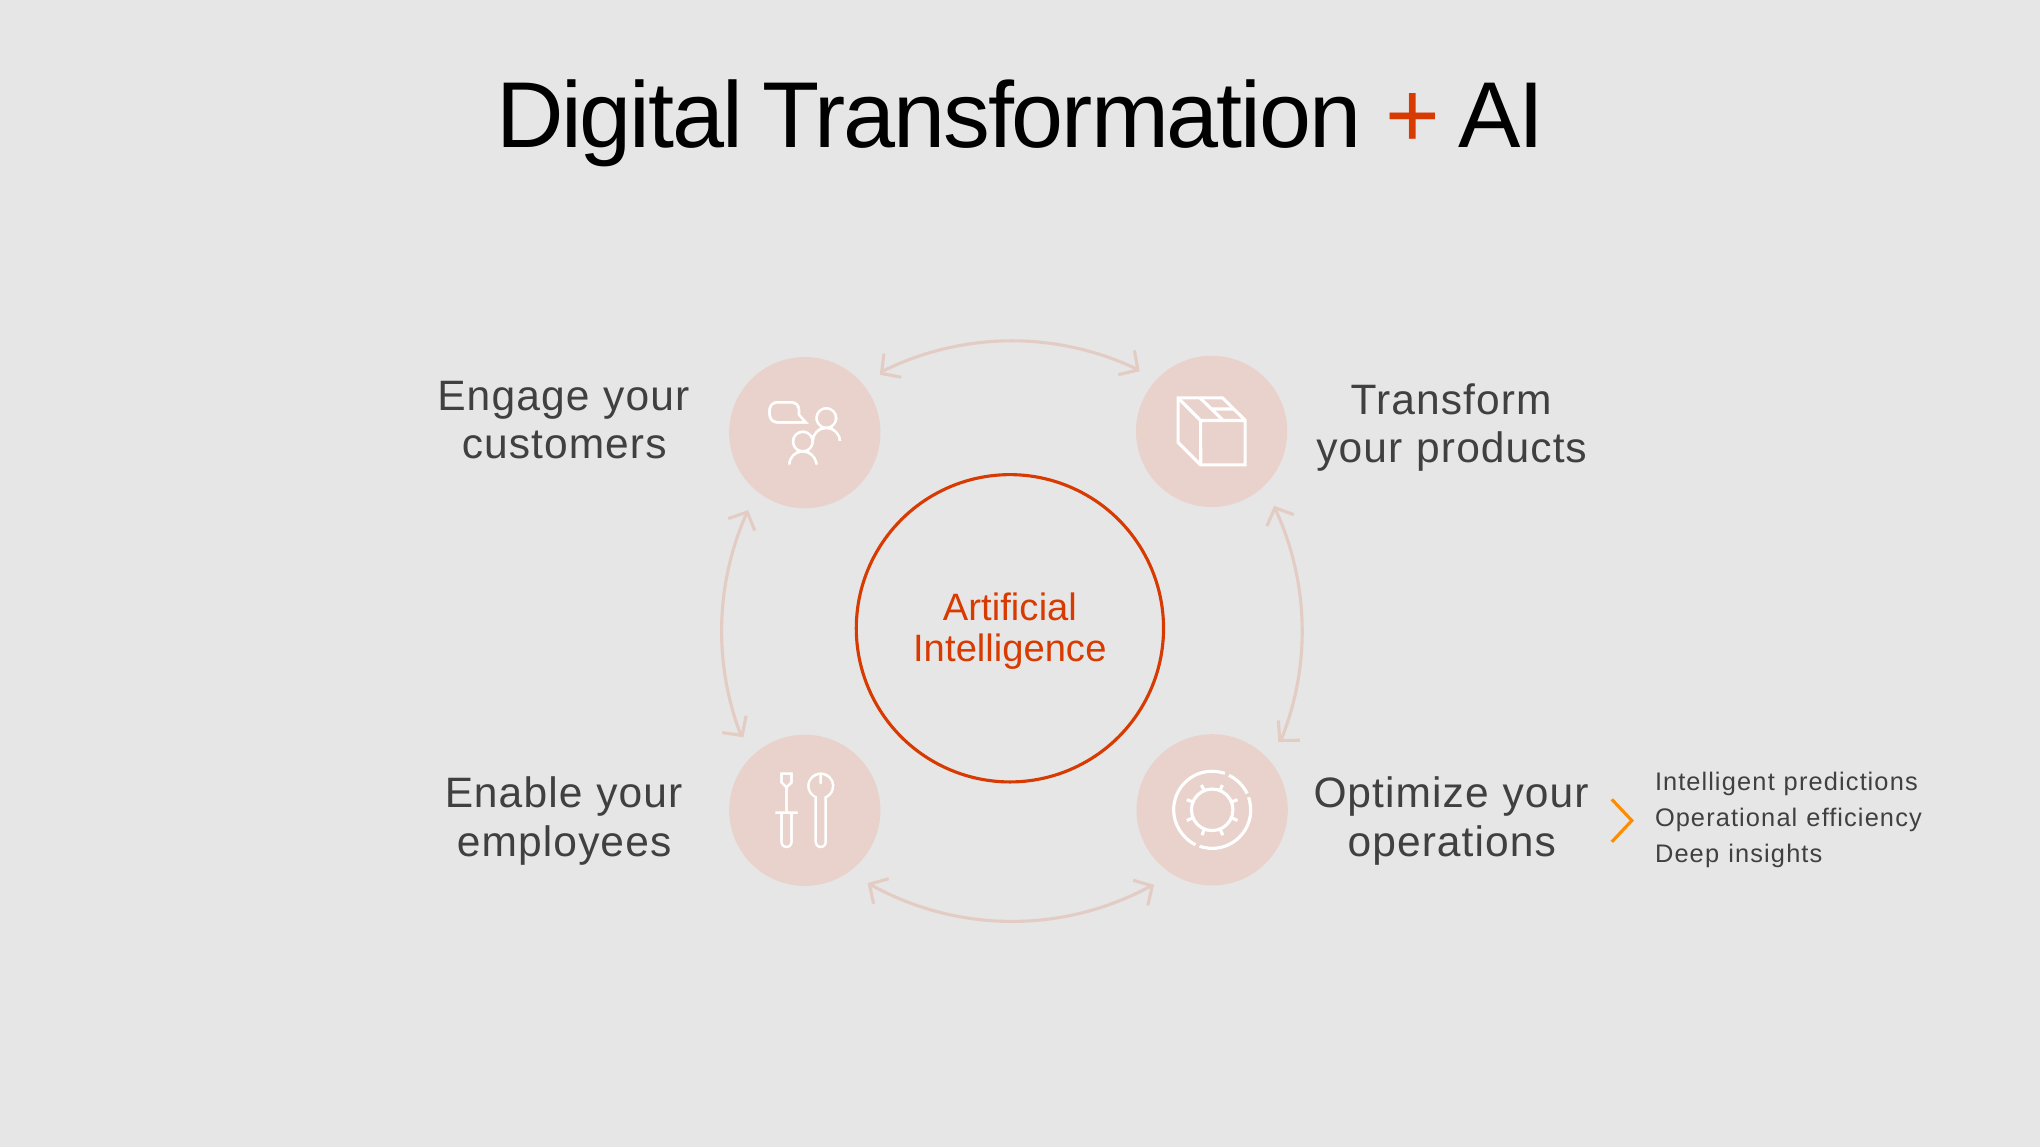

# Digital Transformation + AI

Engage your customers
Transform your products

Artificial Intelligence

Enable your employees
Optimize your operations
Intelligent predictions
Operational efficiency
Deep insights